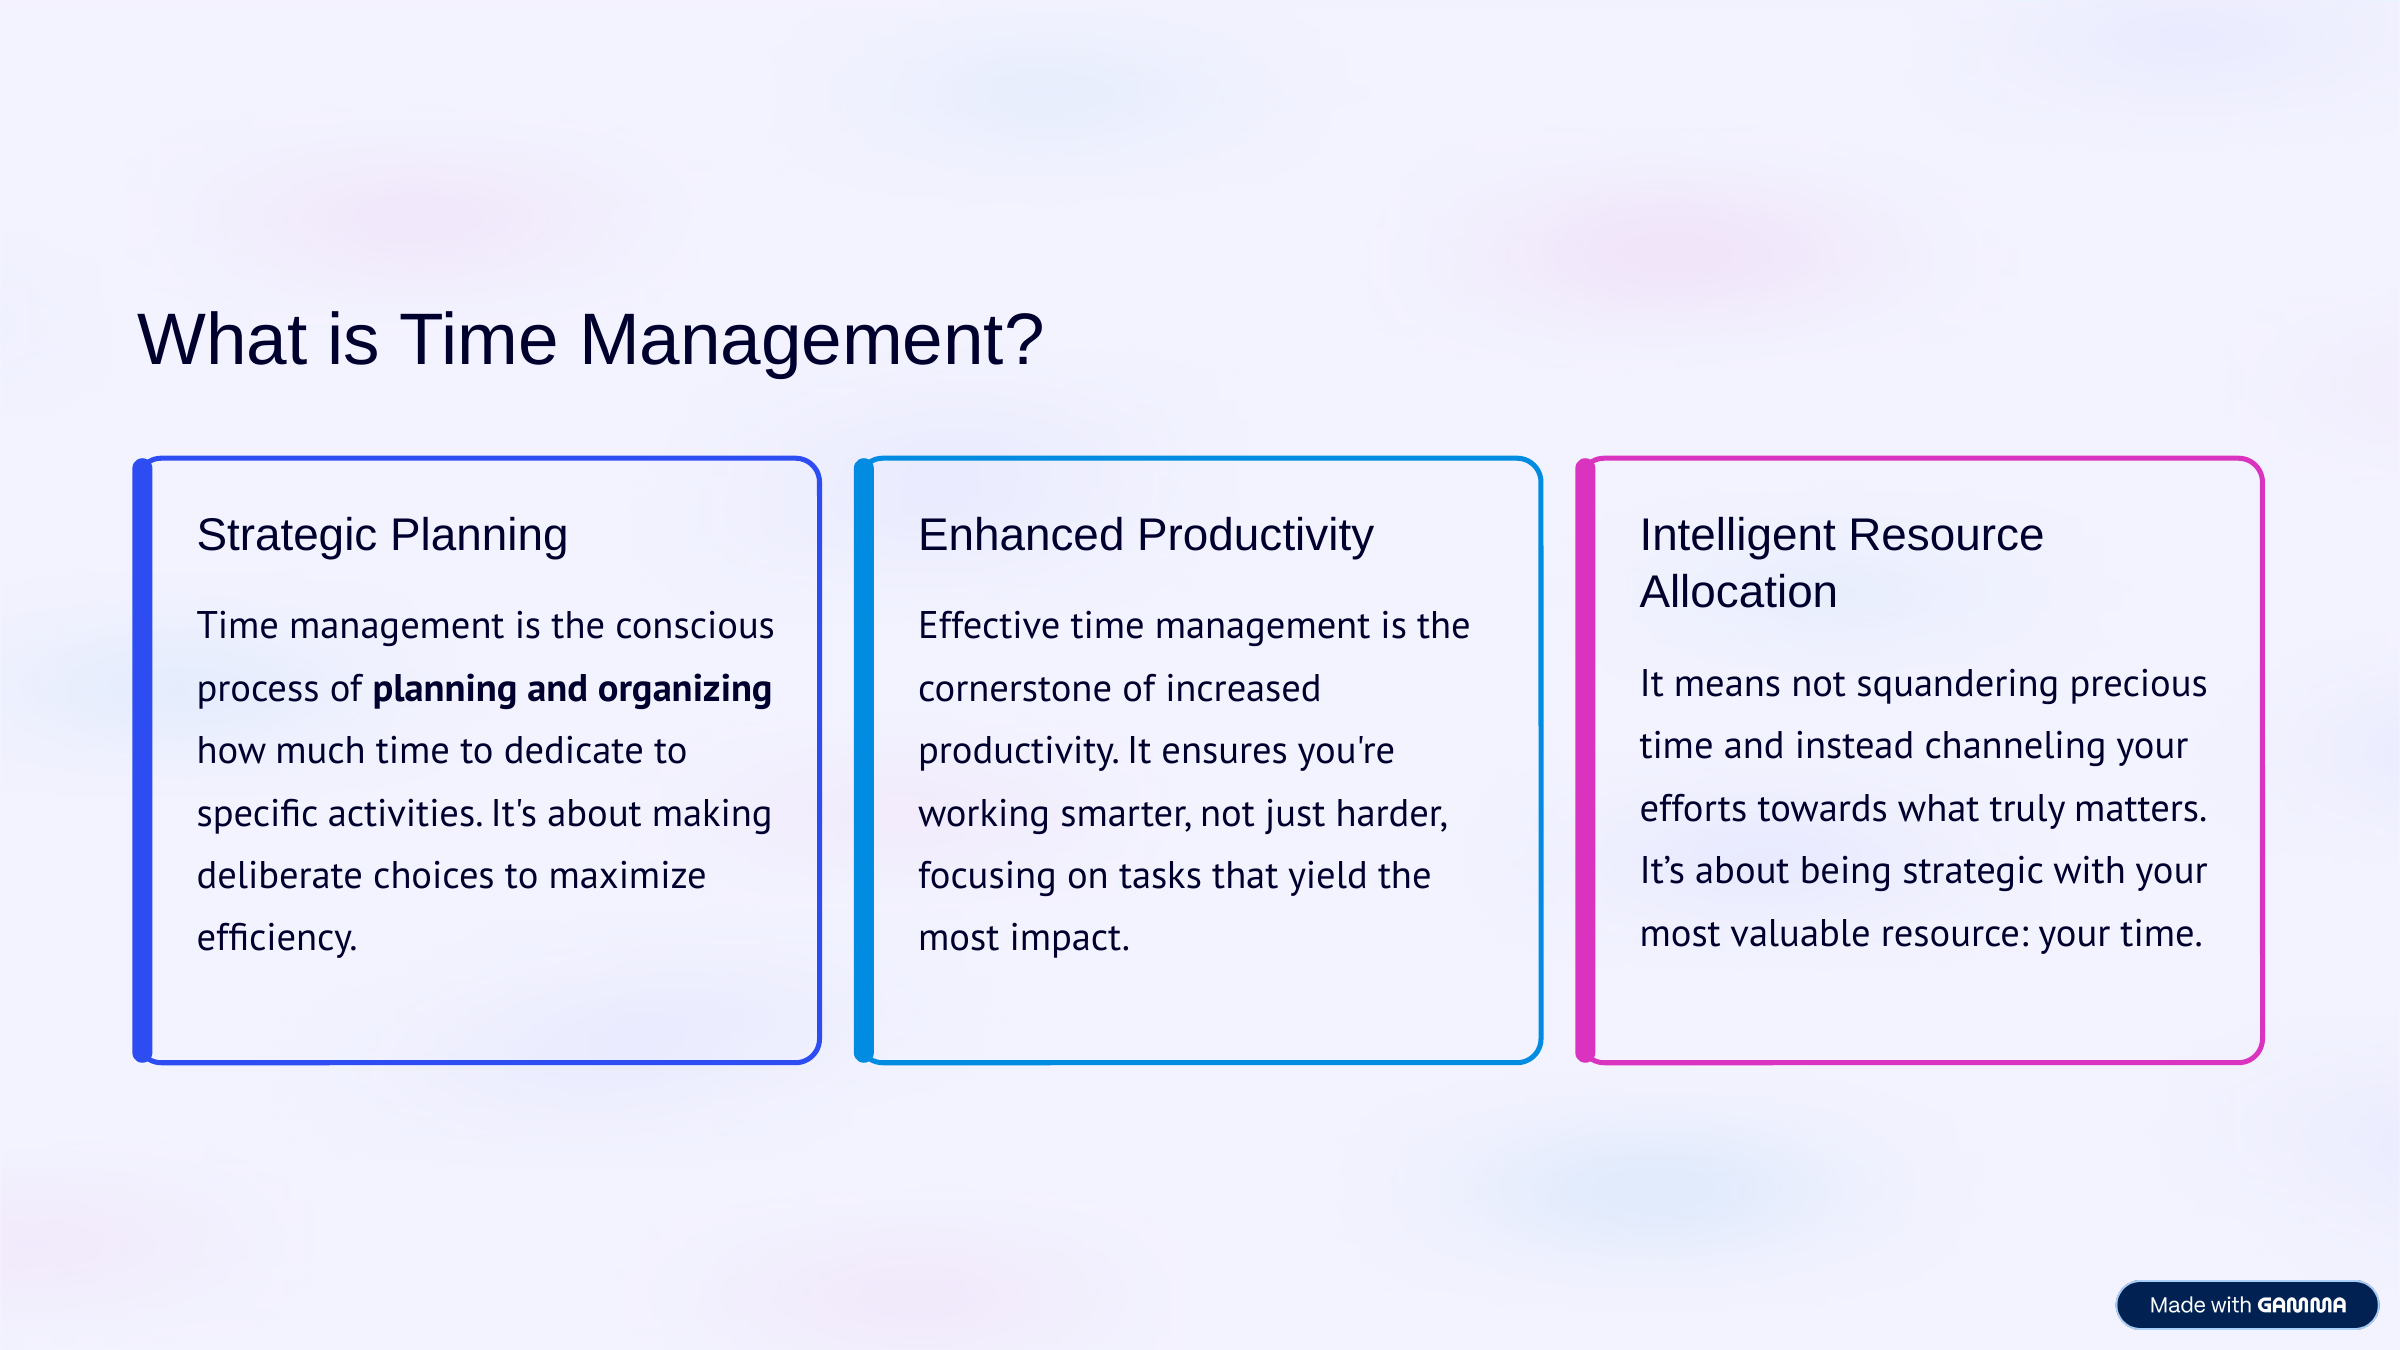

What is Time Management?

Strategic Planning
Enhanced Productivity
Intelligent Resource Allocation
Time management is the conscious process of planning and organizing how much time to dedicate to specific activities. It's about making deliberate choices to maximize efficiency.
Effective time management is the cornerstone of increased productivity. It ensures you're working smarter, not just harder, focusing on tasks that yield the most impact.
It means not squandering precious time and instead channeling your efforts towards what truly matters. It’s about being strategic with your most valuable resource: your time.